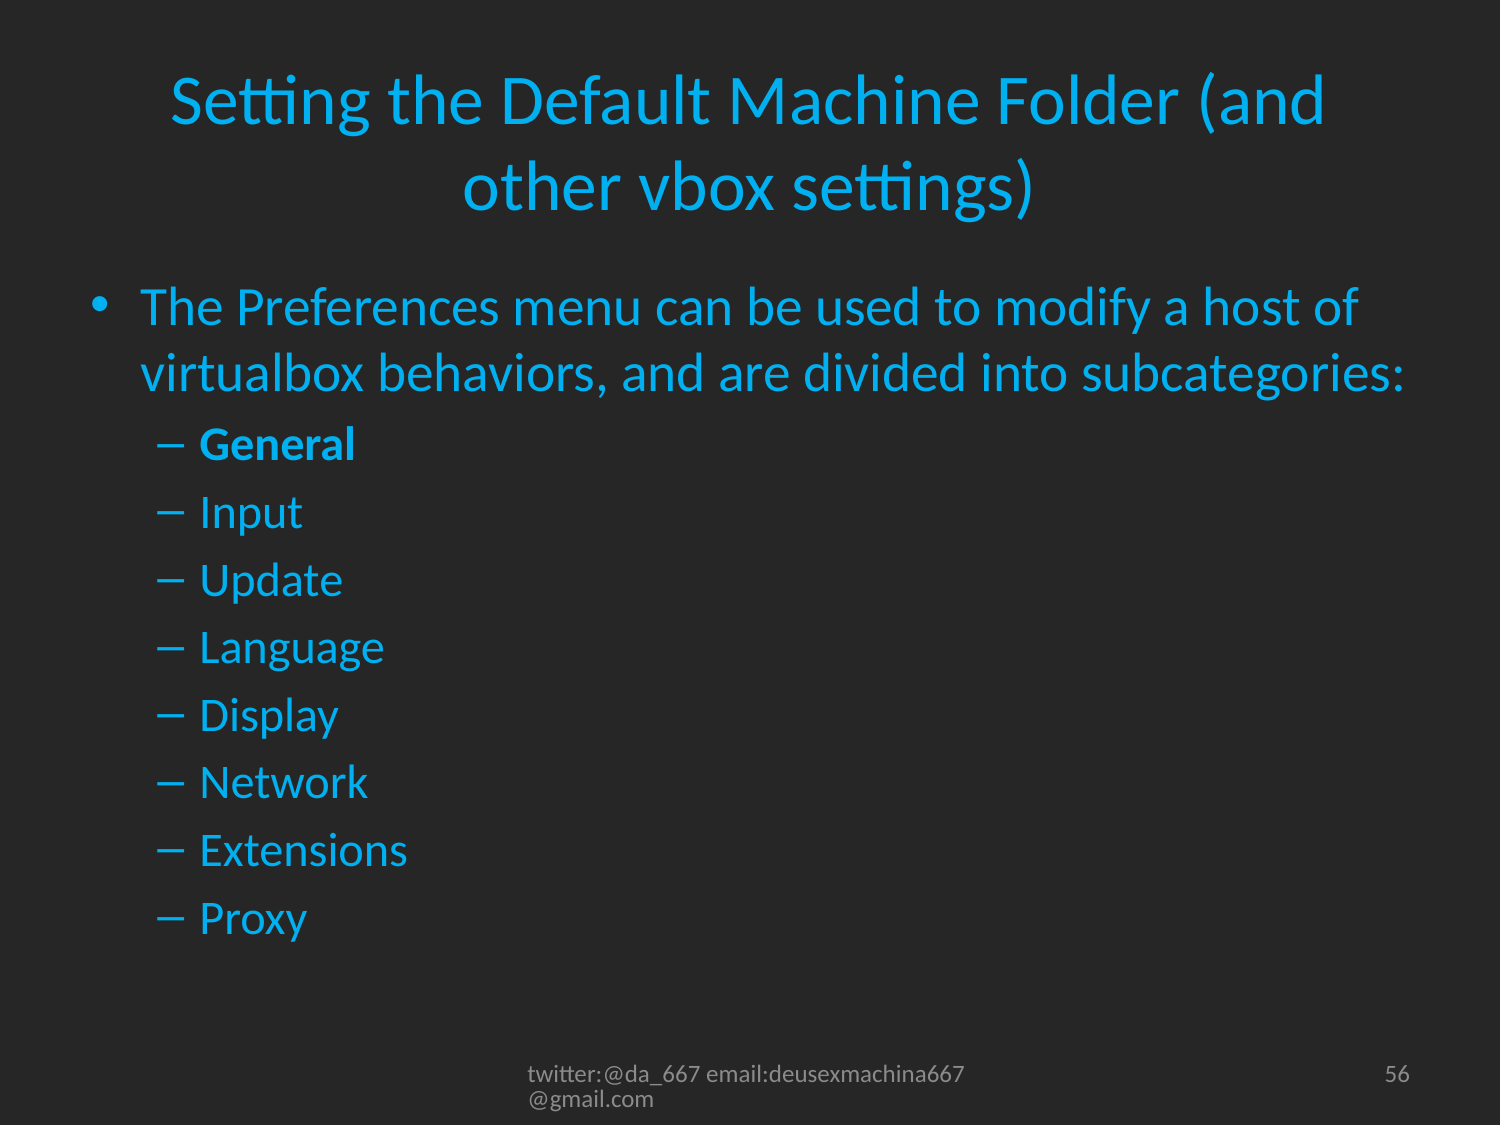

# Setting the Default Machine Folder (and other vbox settings)
The Preferences menu can be used to modify a host of virtualbox behaviors, and are divided into subcategories:
General
Input
Update
Language
Display
Network
Extensions
Proxy
twitter:@da_667 email:deusexmachina667@gmail.com
56